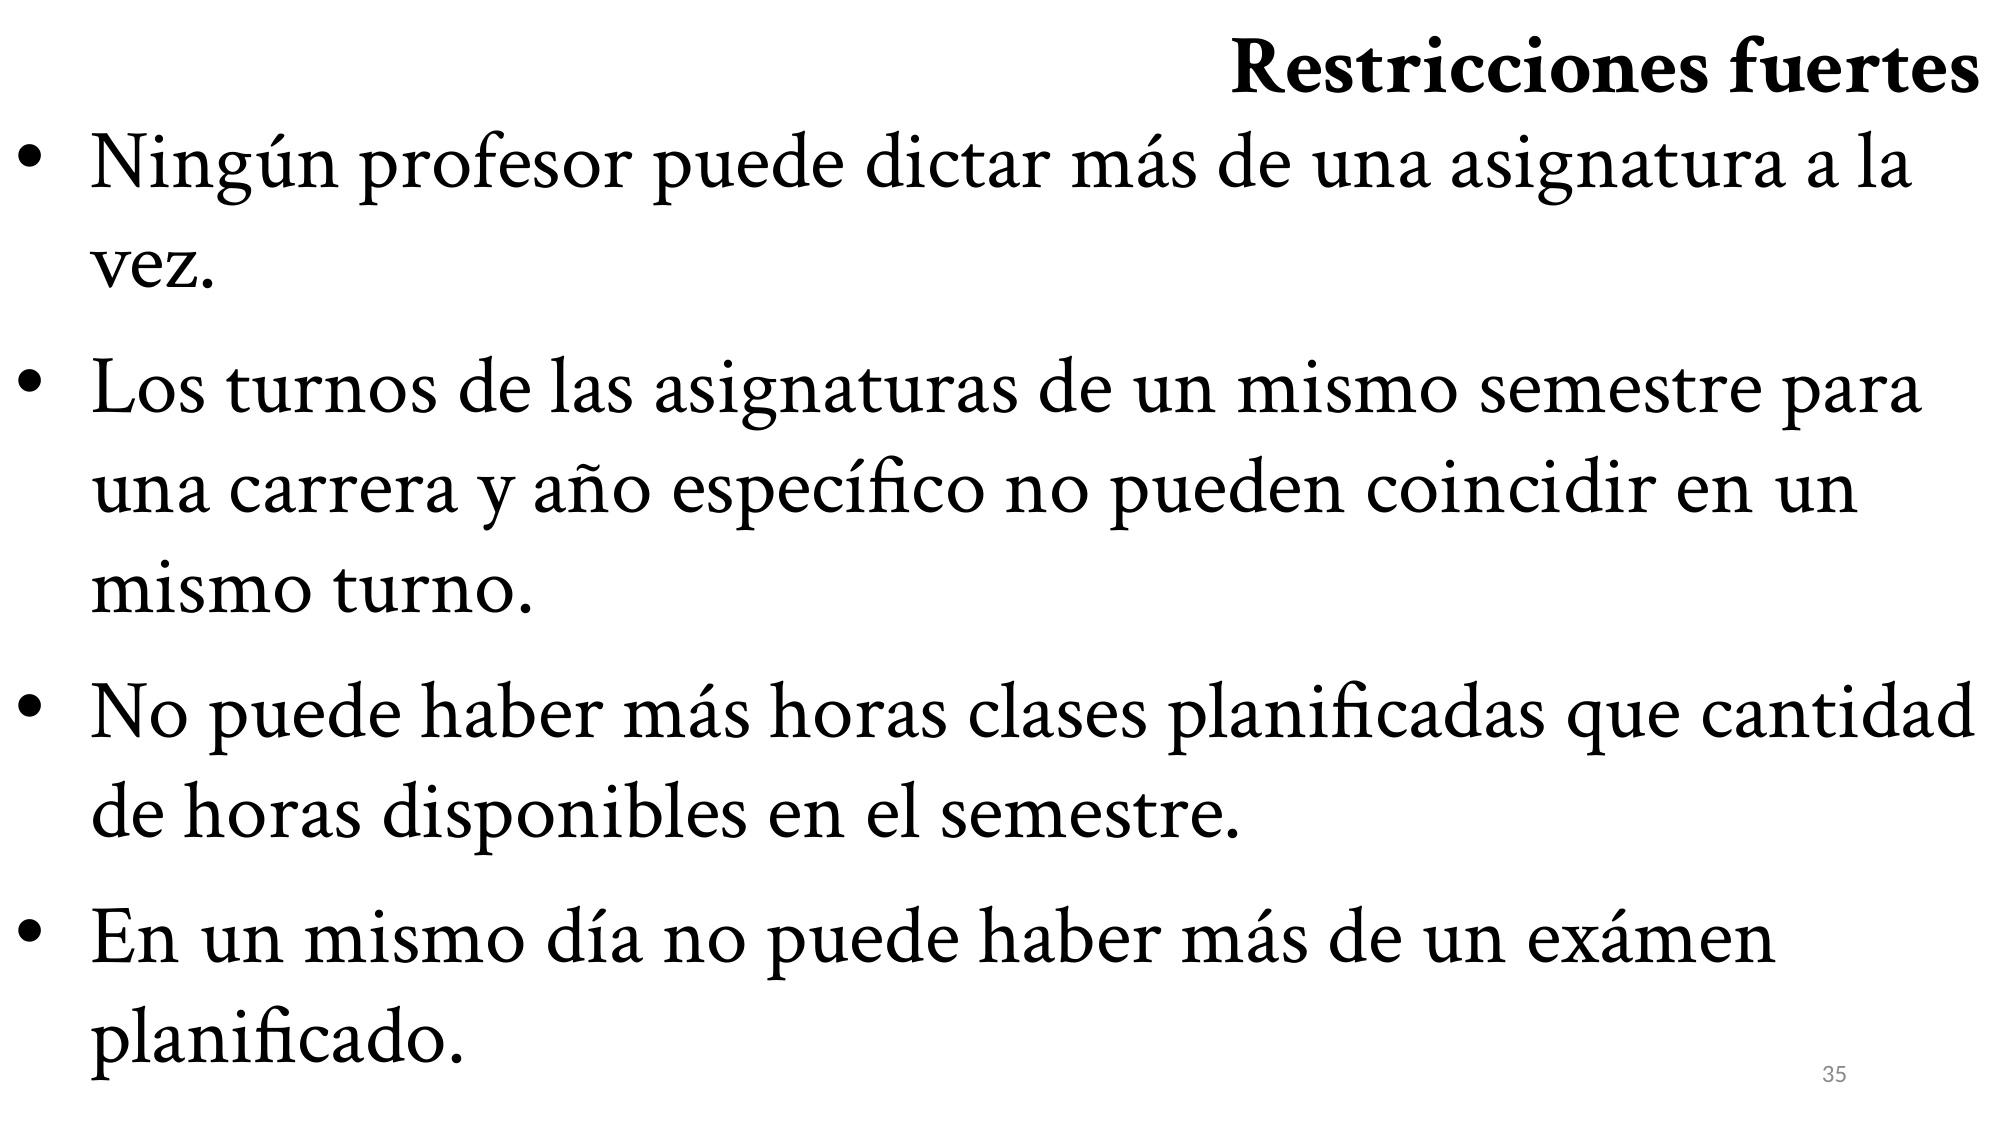

Ningún profesor puede dictar más de una asignatura a la vez.
Los turnos de las asignaturas de un mismo semestre para una carrera y año específico no pueden coincidir en un mismo turno.
No puede haber más horas clases planificadas que cantidad de horas disponibles en el semestre.
En un mismo día no puede haber más de un exámen planificado.

Restricciones fuertes

35